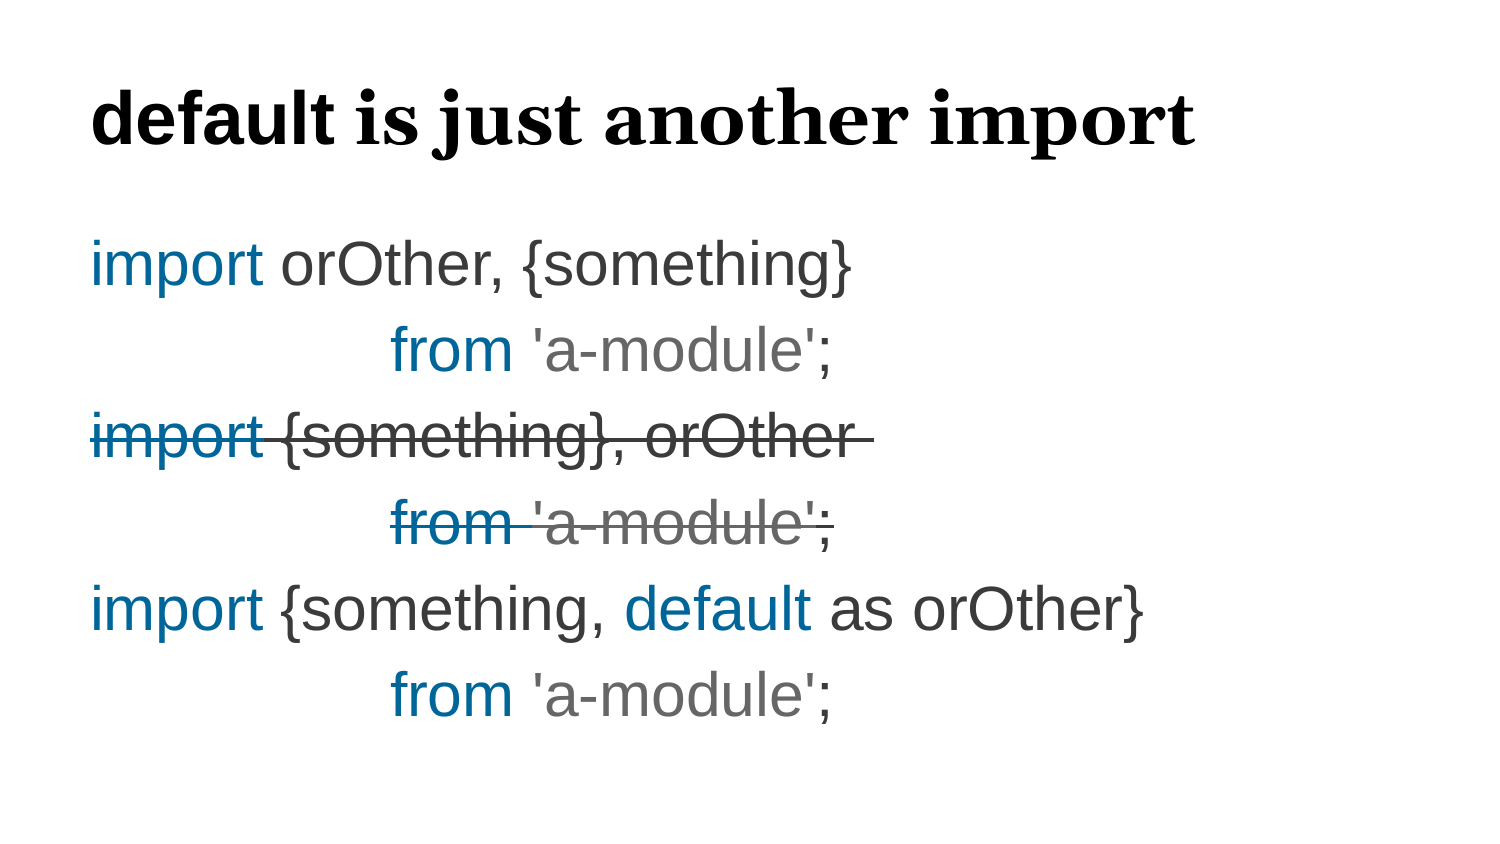

# default is just another import
import orOther, {something}
		from 'a-module';
import {something}, orOther
		from 'a-module';
import {something, default as orOther}
		from 'a-module';